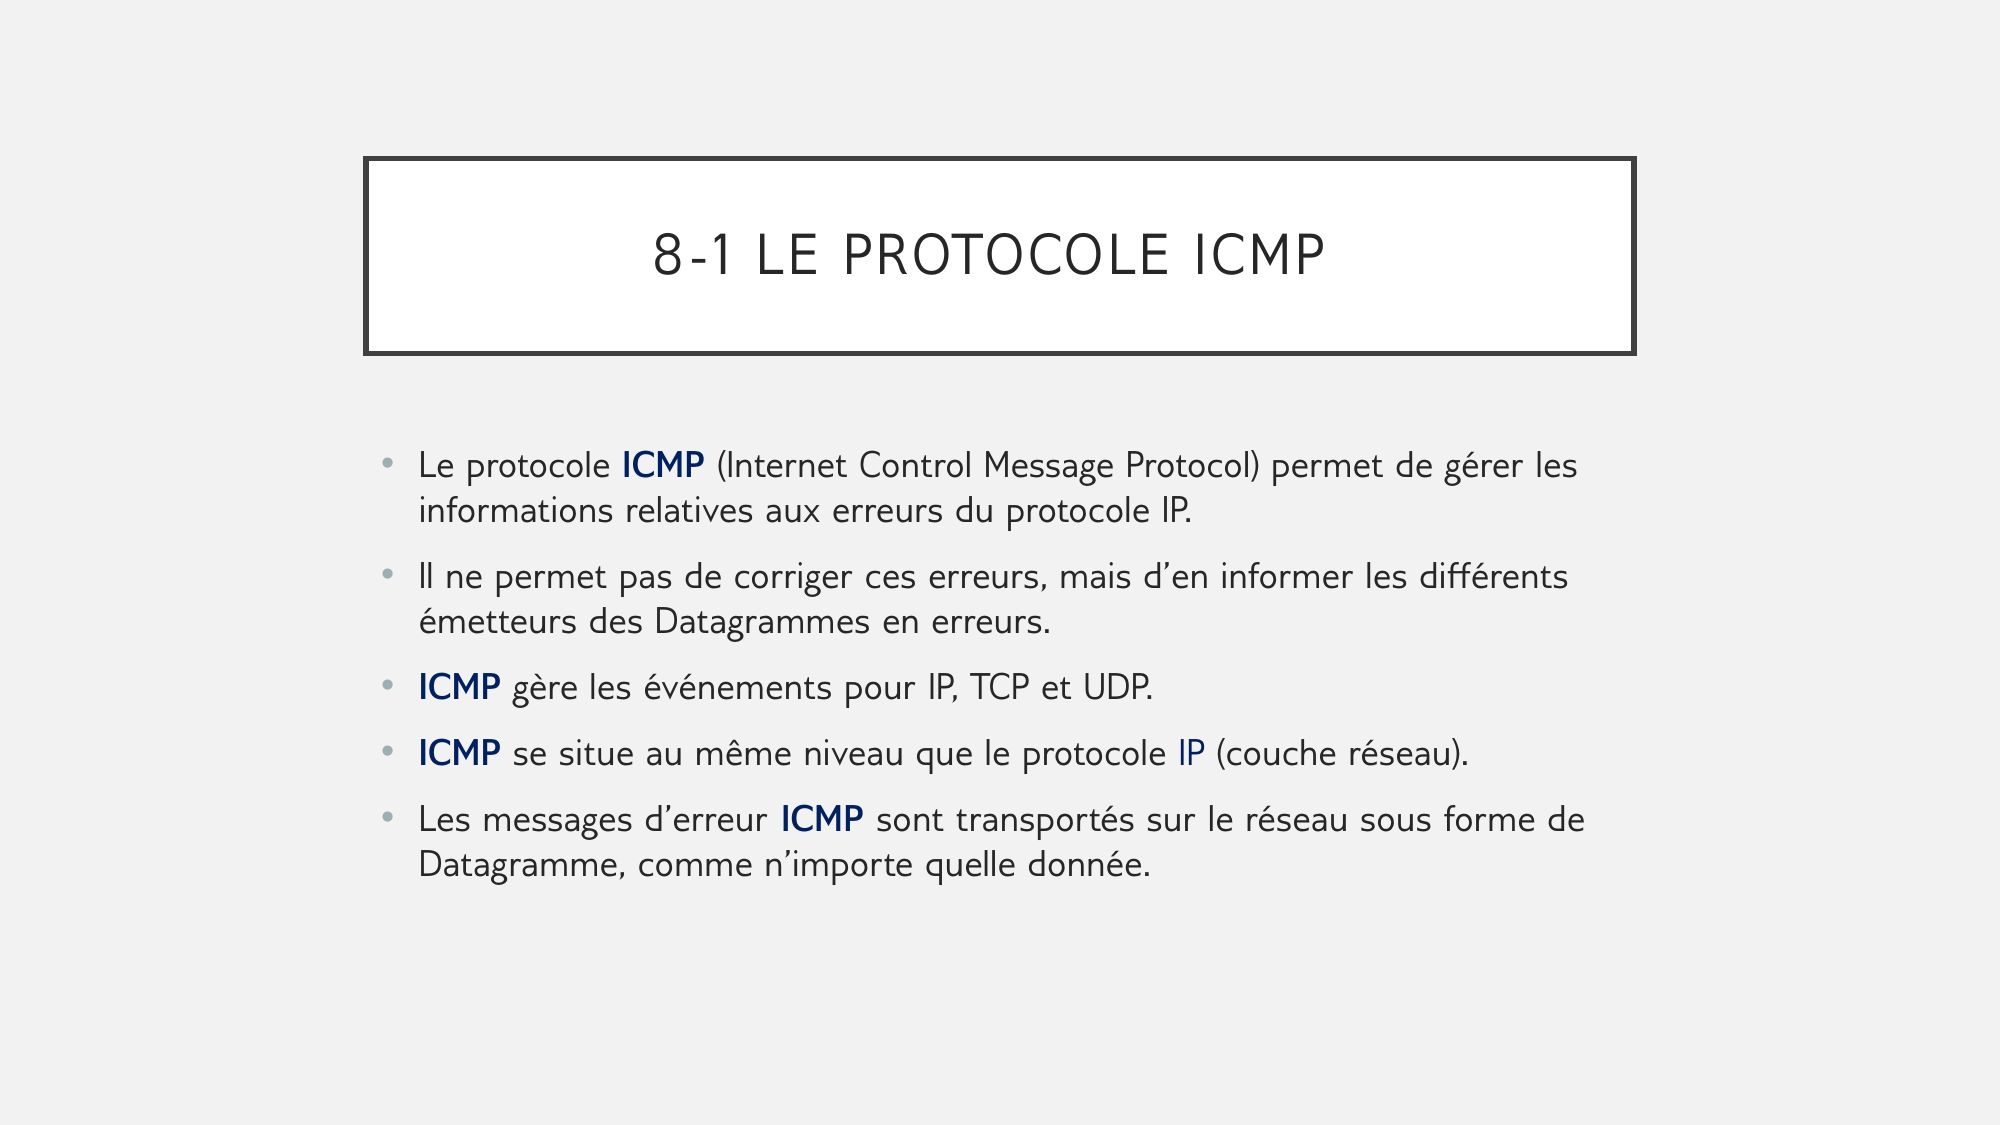

# 8-1 le protocole icmp
Le protocole ICMP (Internet Control Message Protocol) permet de gérer les informations relatives aux erreurs du protocole IP.
Il ne permet pas de corriger ces erreurs, mais d’en informer les différents émetteurs des Datagrammes en erreurs.
ICMP gère les événements pour IP, TCP et UDP.
ICMP se situe au même niveau que le protocole IP (couche réseau).
Les messages d’erreur ICMP sont transportés sur le réseau sous forme de Datagramme, comme n’importe quelle donnée.